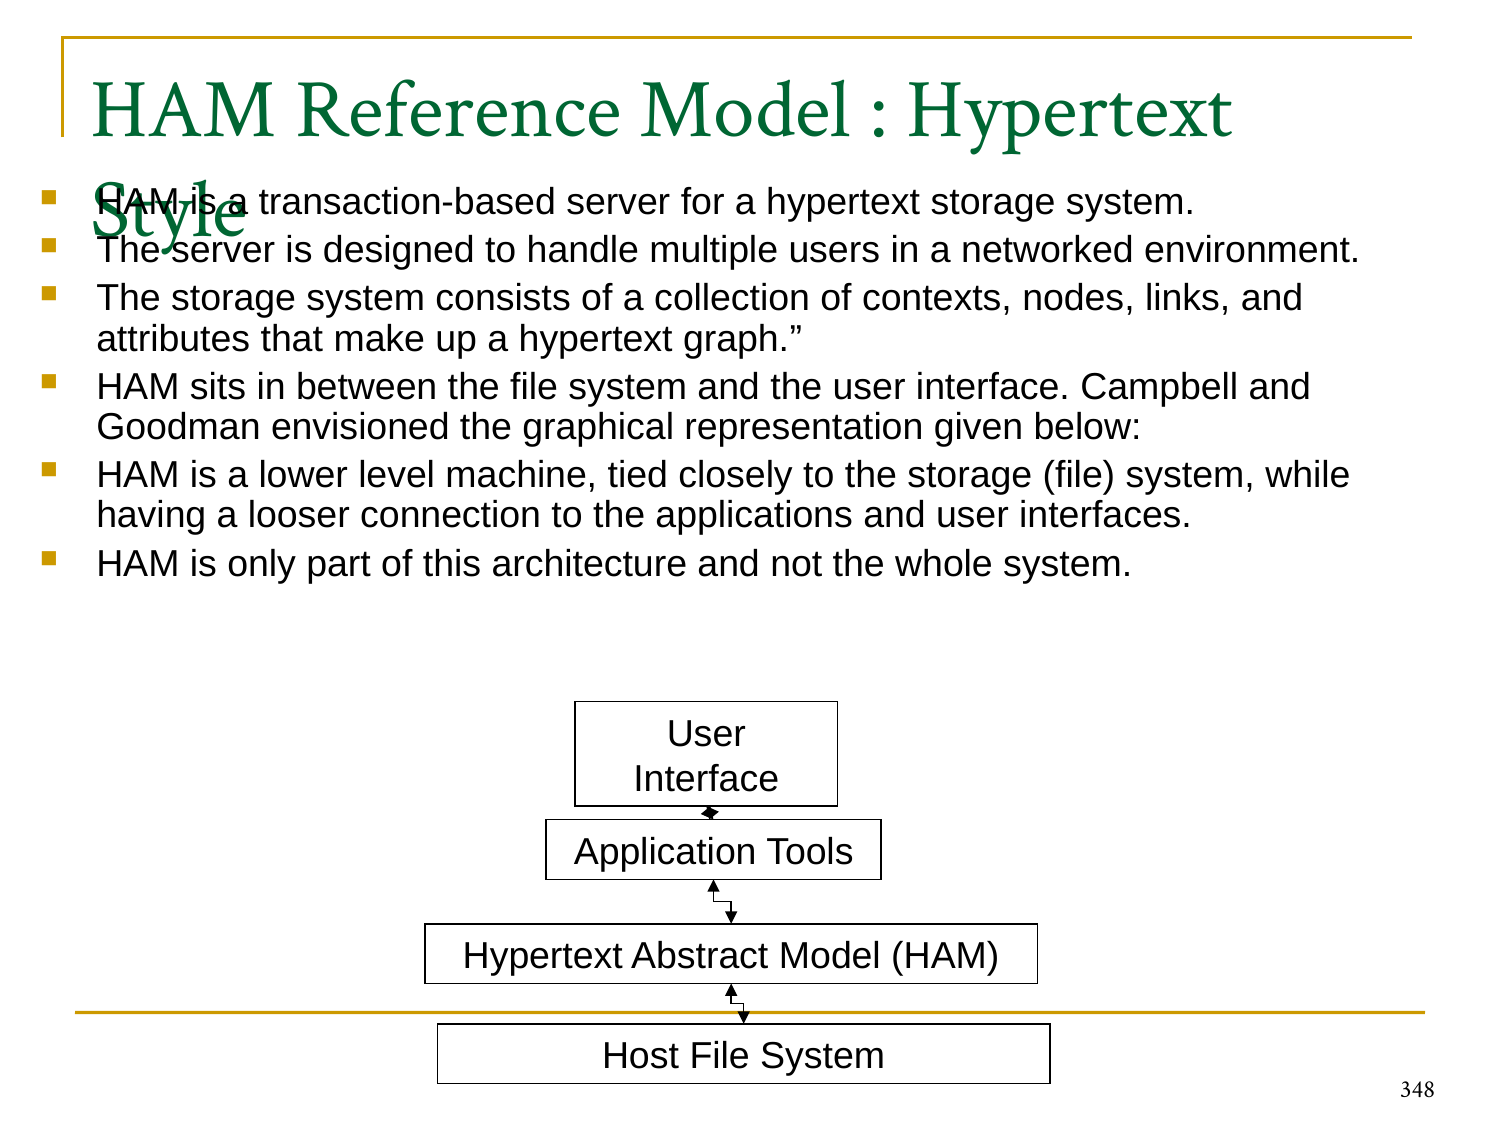

# HAM Reference Model : Hypertext Style
HAM is a transaction-based server for a hypertext storage system.
The server is designed to handle multiple users in a networked environment.
The storage system consists of a collection of contexts, nodes, links, and attributes that make up a hypertext graph.”
HAM sits in between the file system and the user interface. Campbell and Goodman envisioned the graphical representation given below:
HAM is a lower level machine, tied closely to the storage (file) system, while having a looser connection to the applications and user interfaces.
HAM is only part of this architecture and not the whole system.
User Interface
Application Tools
Hypertext Abstract Model (HAM)
Host File System
348